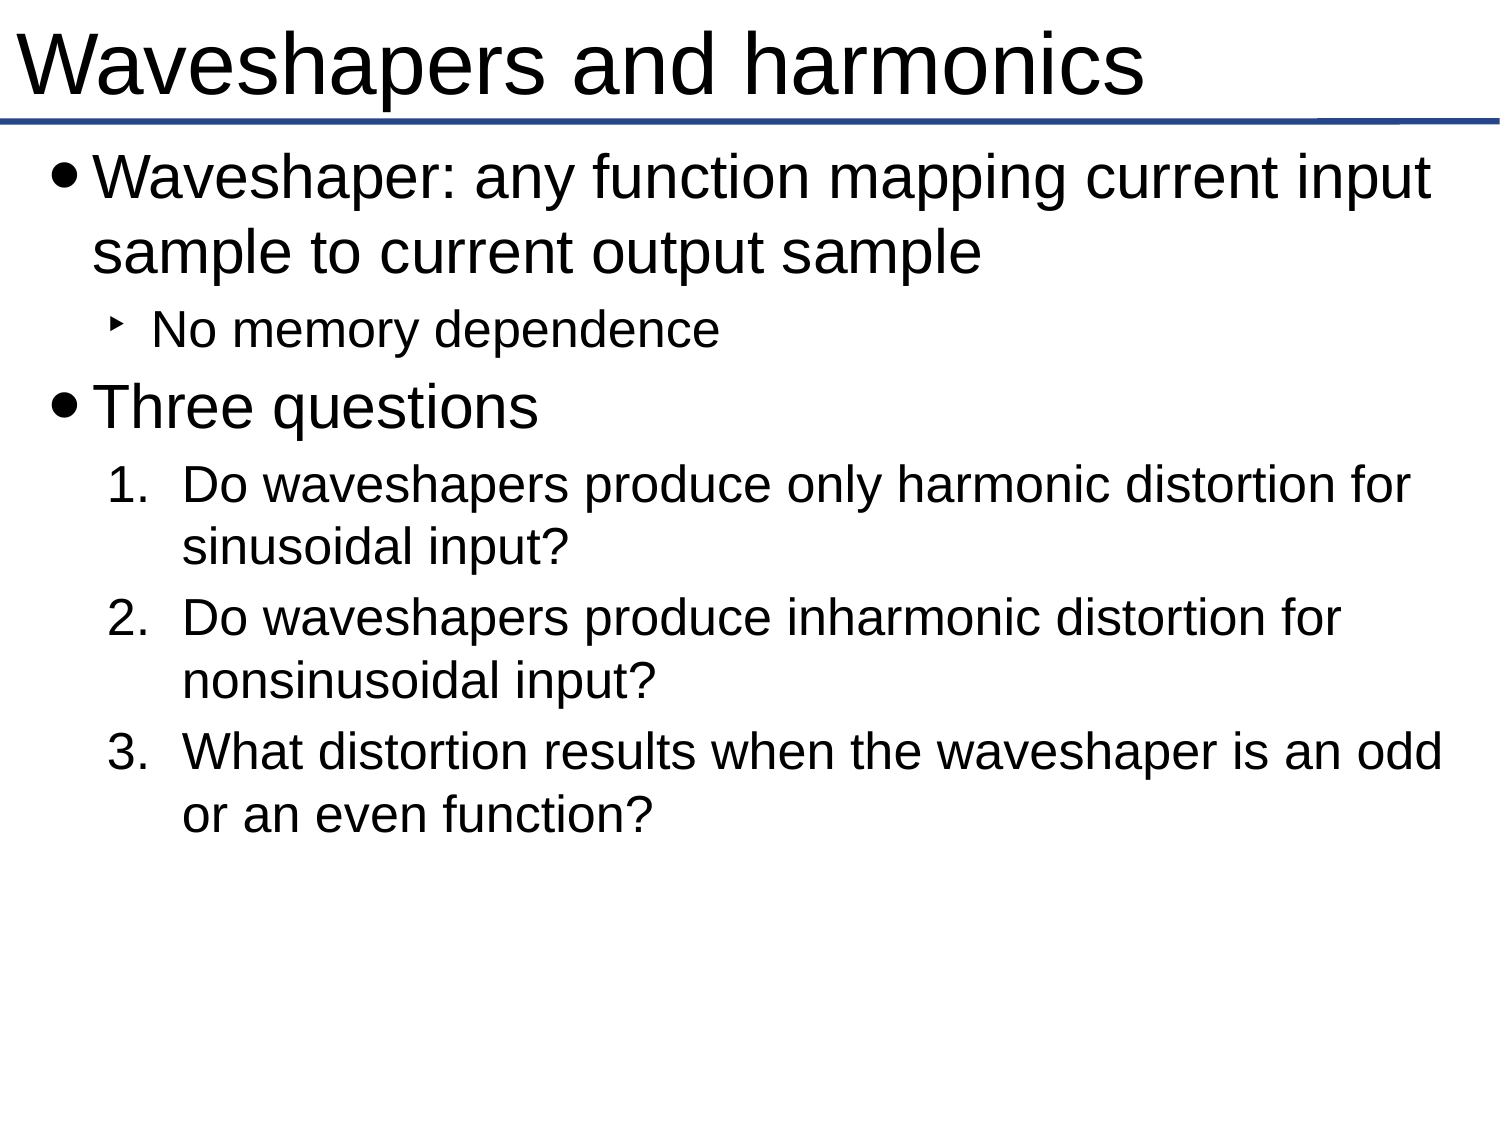

# Waveshapers and harmonics
Waveshaper: any function mapping current input sample to current output sample
No memory dependence
Three questions
Do waveshapers produce only harmonic distortion for sinusoidal input?
Do waveshapers produce inharmonic distortion for nonsinusoidal input?
What distortion results when the waveshaper is an odd or an even function?